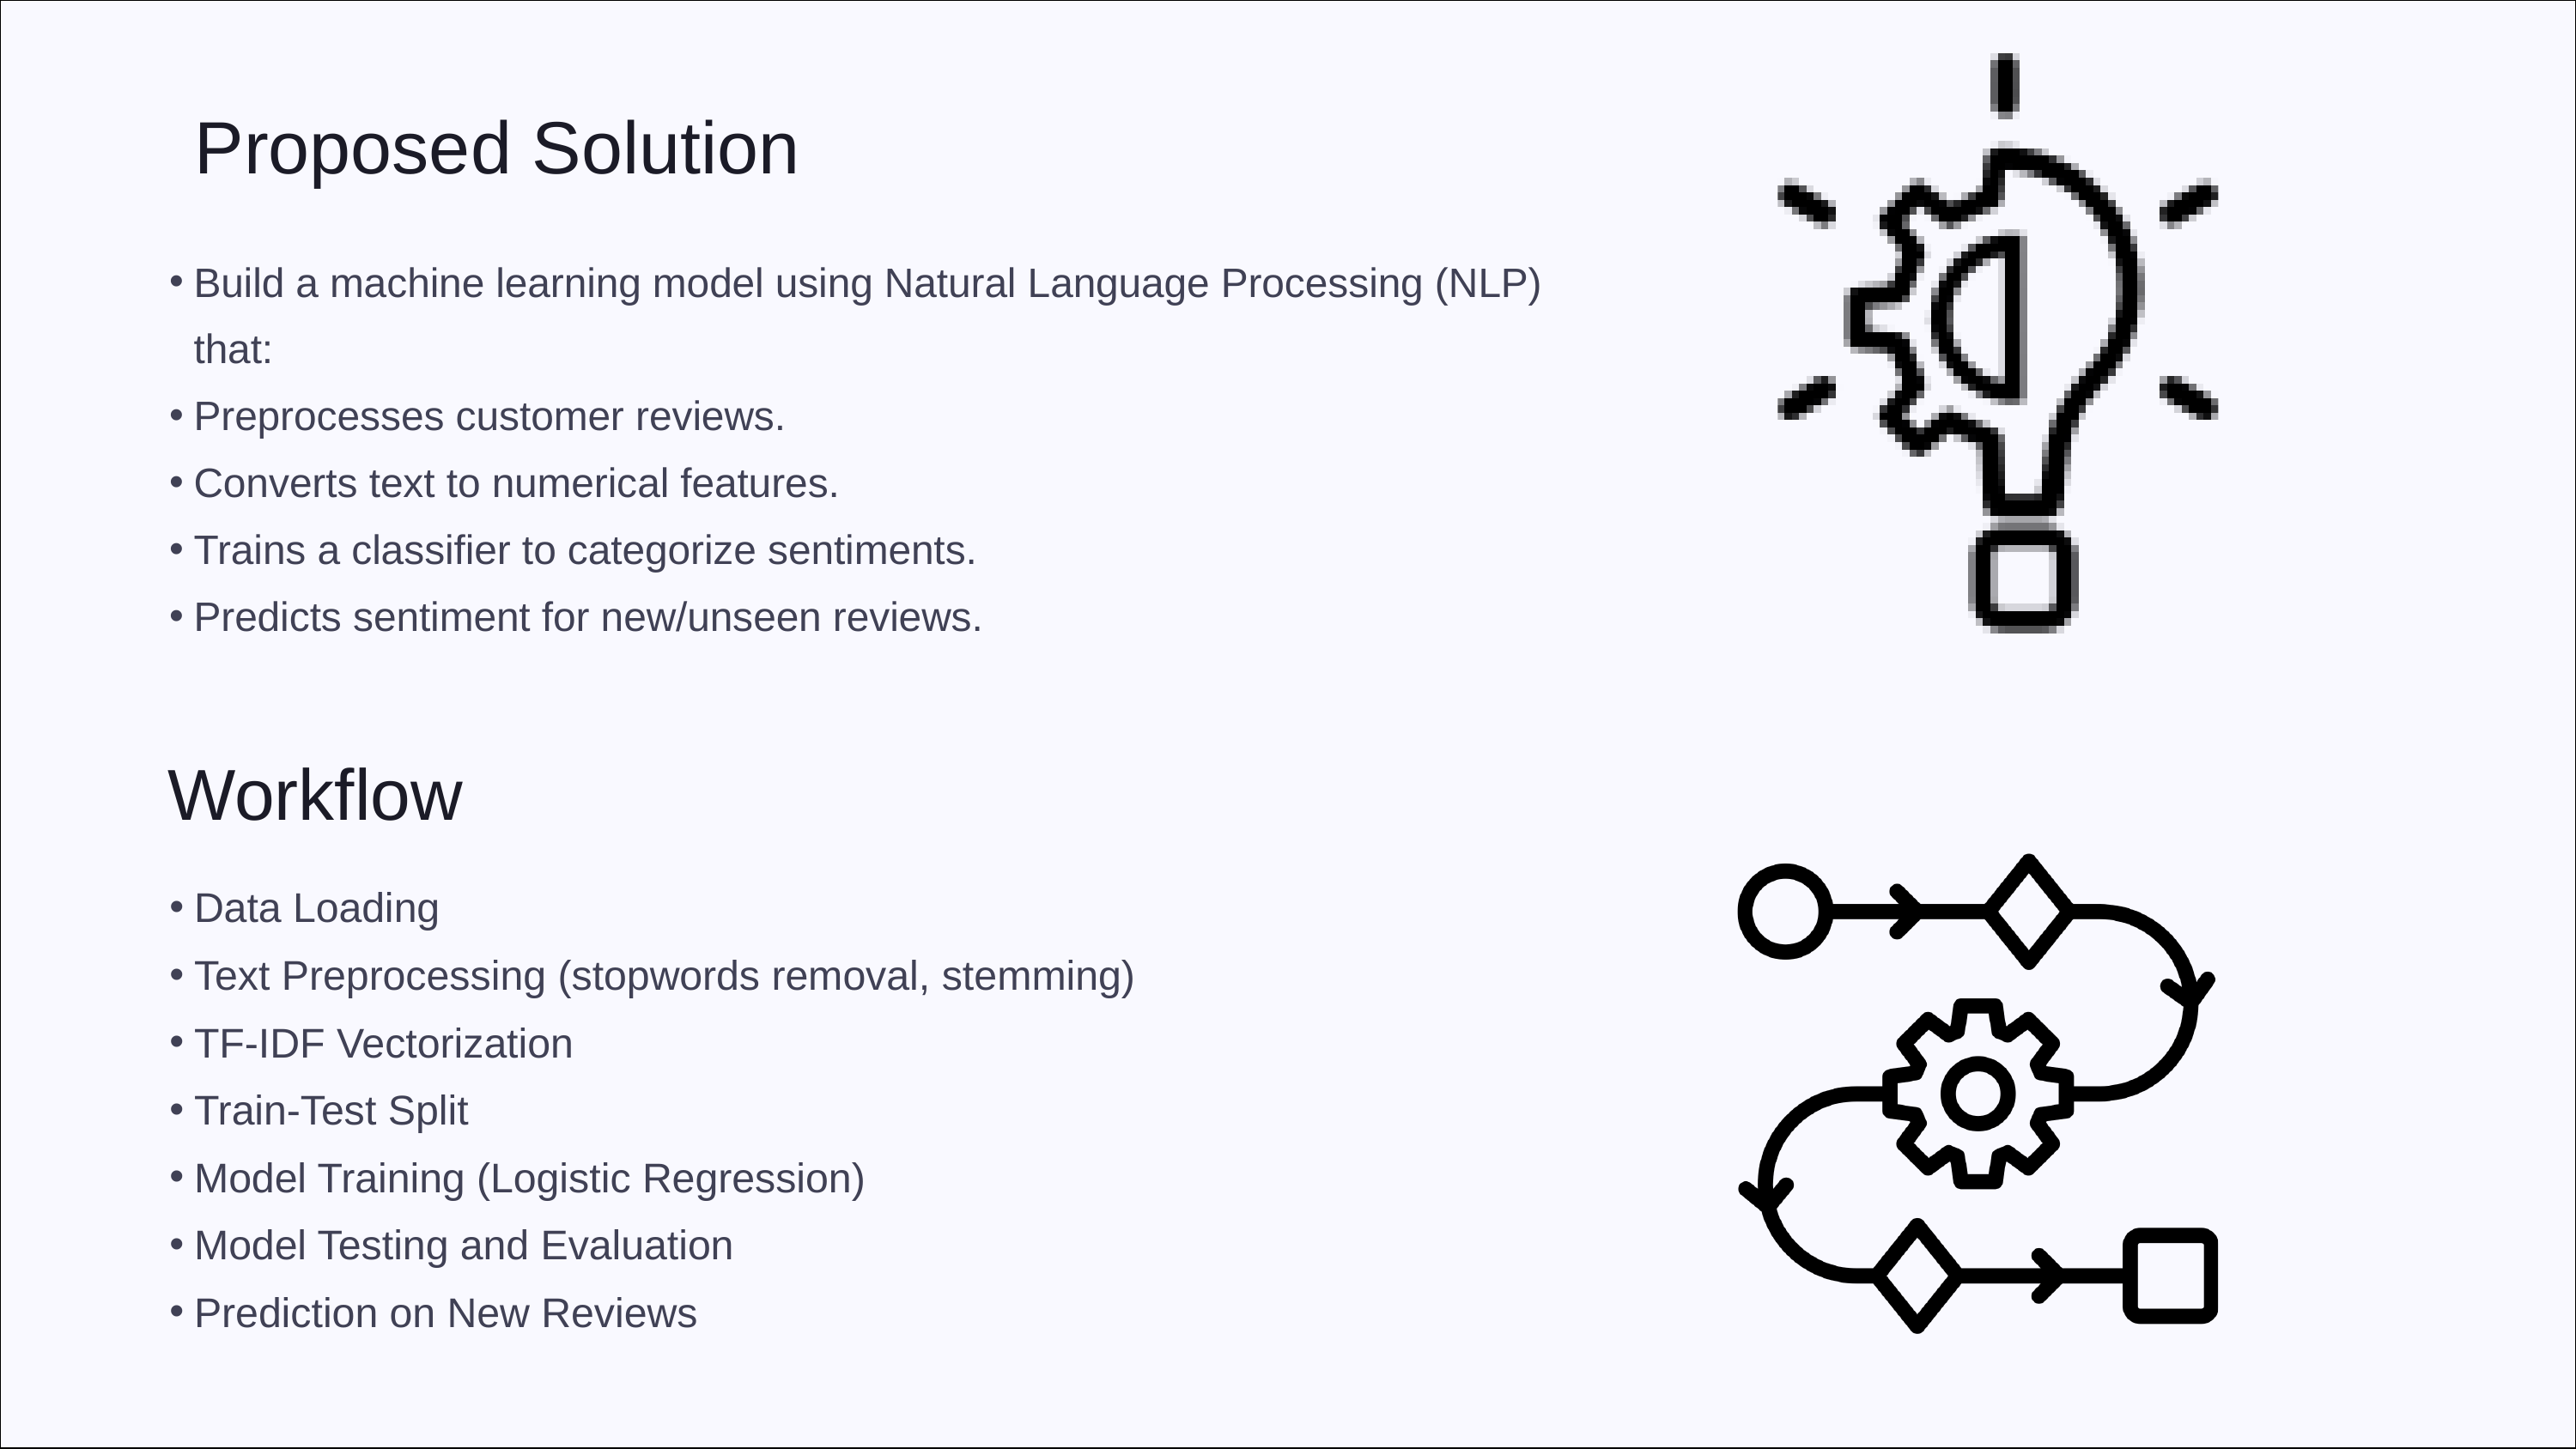

Proposed Solution

Build a machine learning model using Natural Language Processing (NLP) that:
Preprocesses customer reviews.
Converts text to numerical features.
Trains a classifier to categorize sentiments.
Predicts sentiment for new/unseen reviews.

Workflow

Data Loading
Text Preprocessing (stopwords removal, stemming)
TF-IDF Vectorization
Train-Test Split
Model Training (Logistic Regression)
Model Testing and Evaluation
Prediction on New Reviews